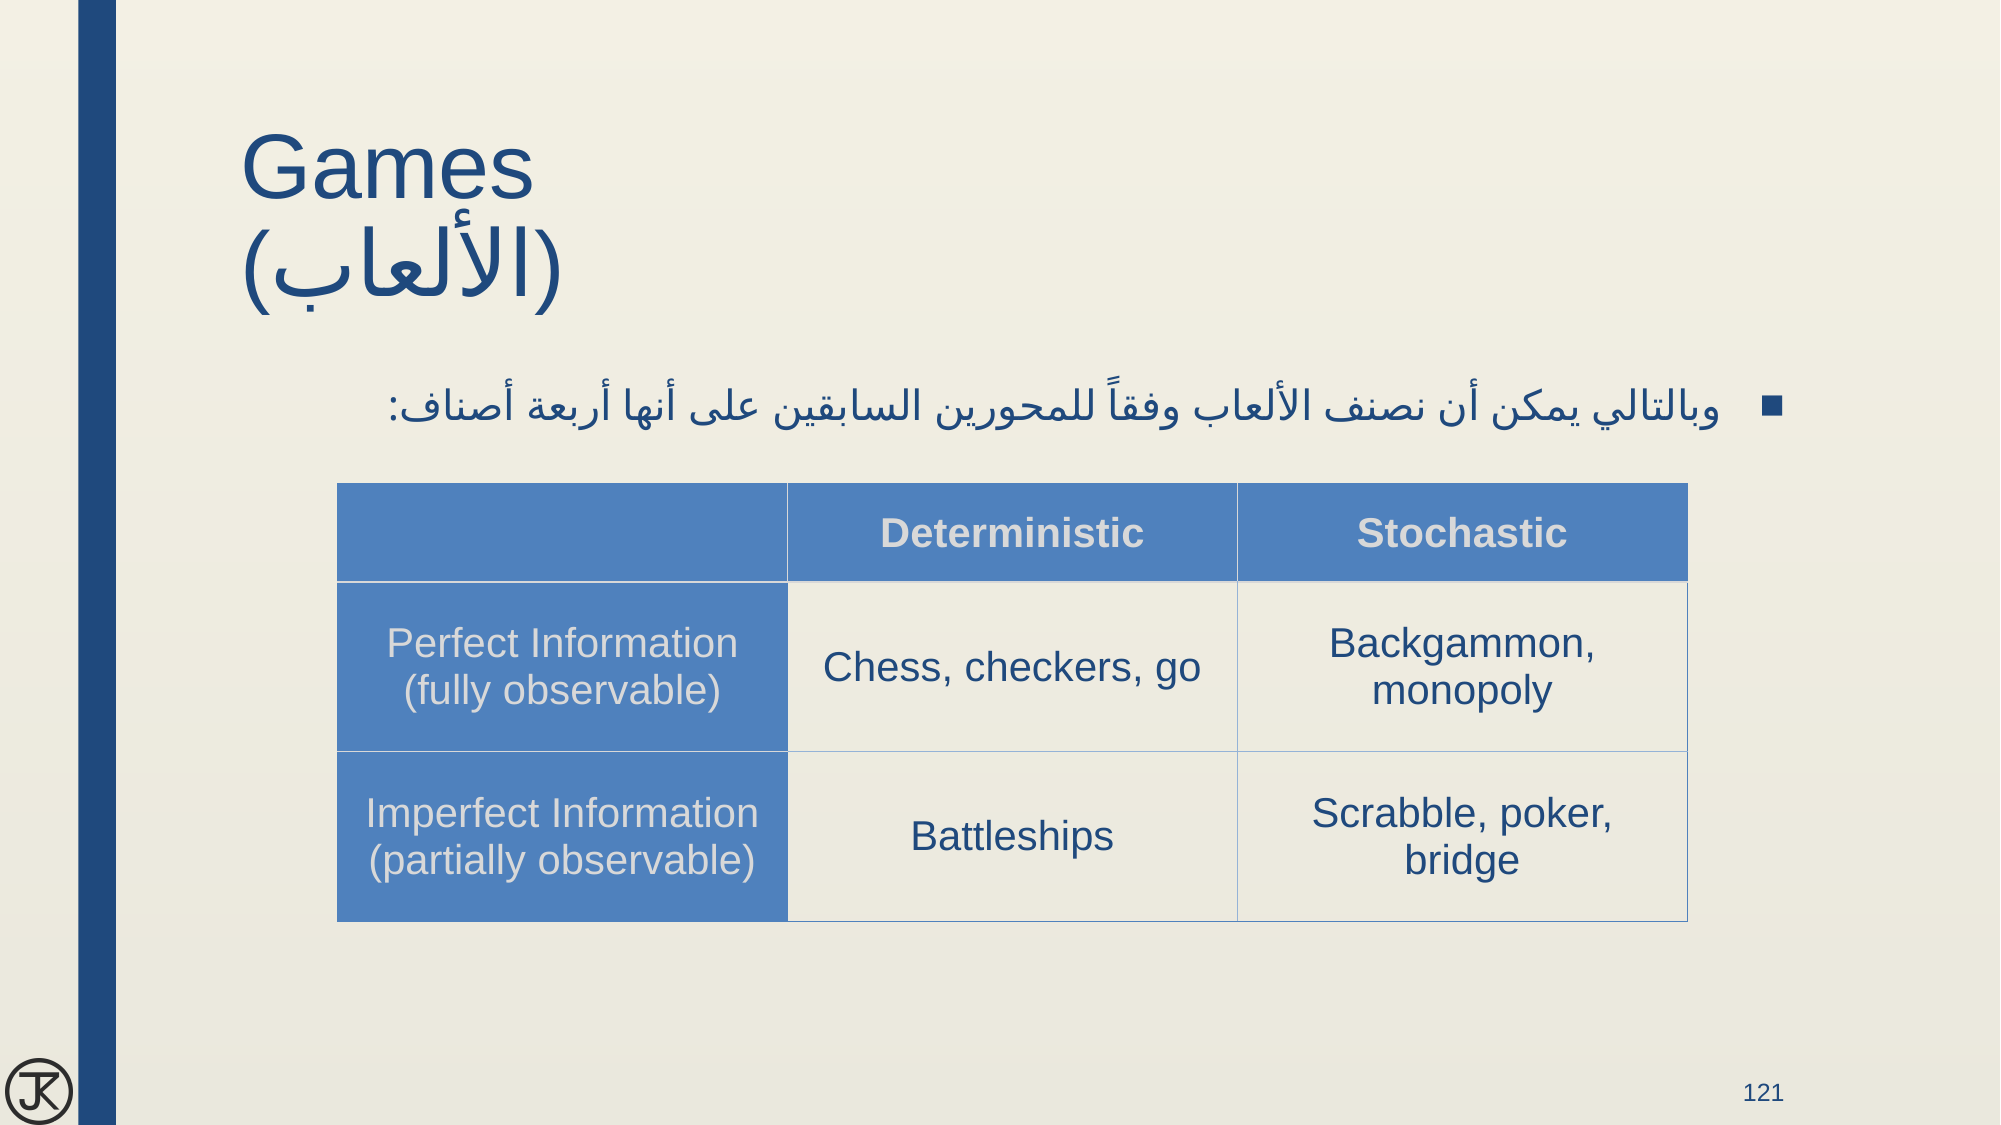

# Games (الألعاب)
وبالتالي يمكن أن نصنف الألعاب وفقاً للمحورين السابقين على أنها أربعة أصناف:
|  | Deterministic | Stochastic |
| --- | --- | --- |
| Perfect Information (fully observable) | Chess, checkers, go | Backgammon, monopoly |
| Imperfect Information (partially observable) | Battleships | Scrabble, poker, bridge |
121